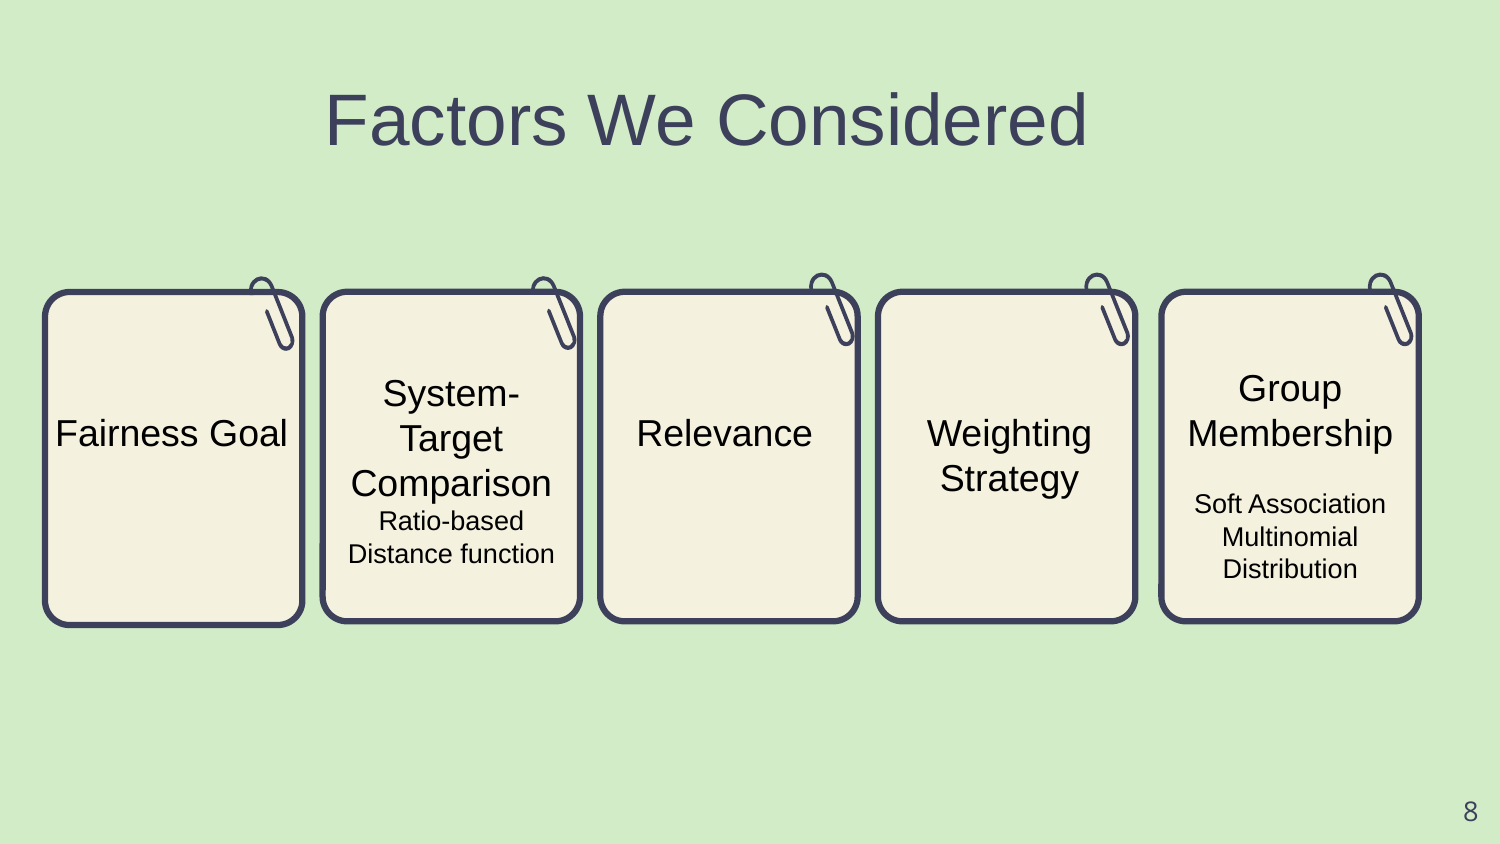

# Factors We Considered

Group Membership

Soft Association
Multinomial Distribution
System-
Target Comparison
Ratio-based
Distance function
Fairness Goal
Relevance
Weighting Strategy
8